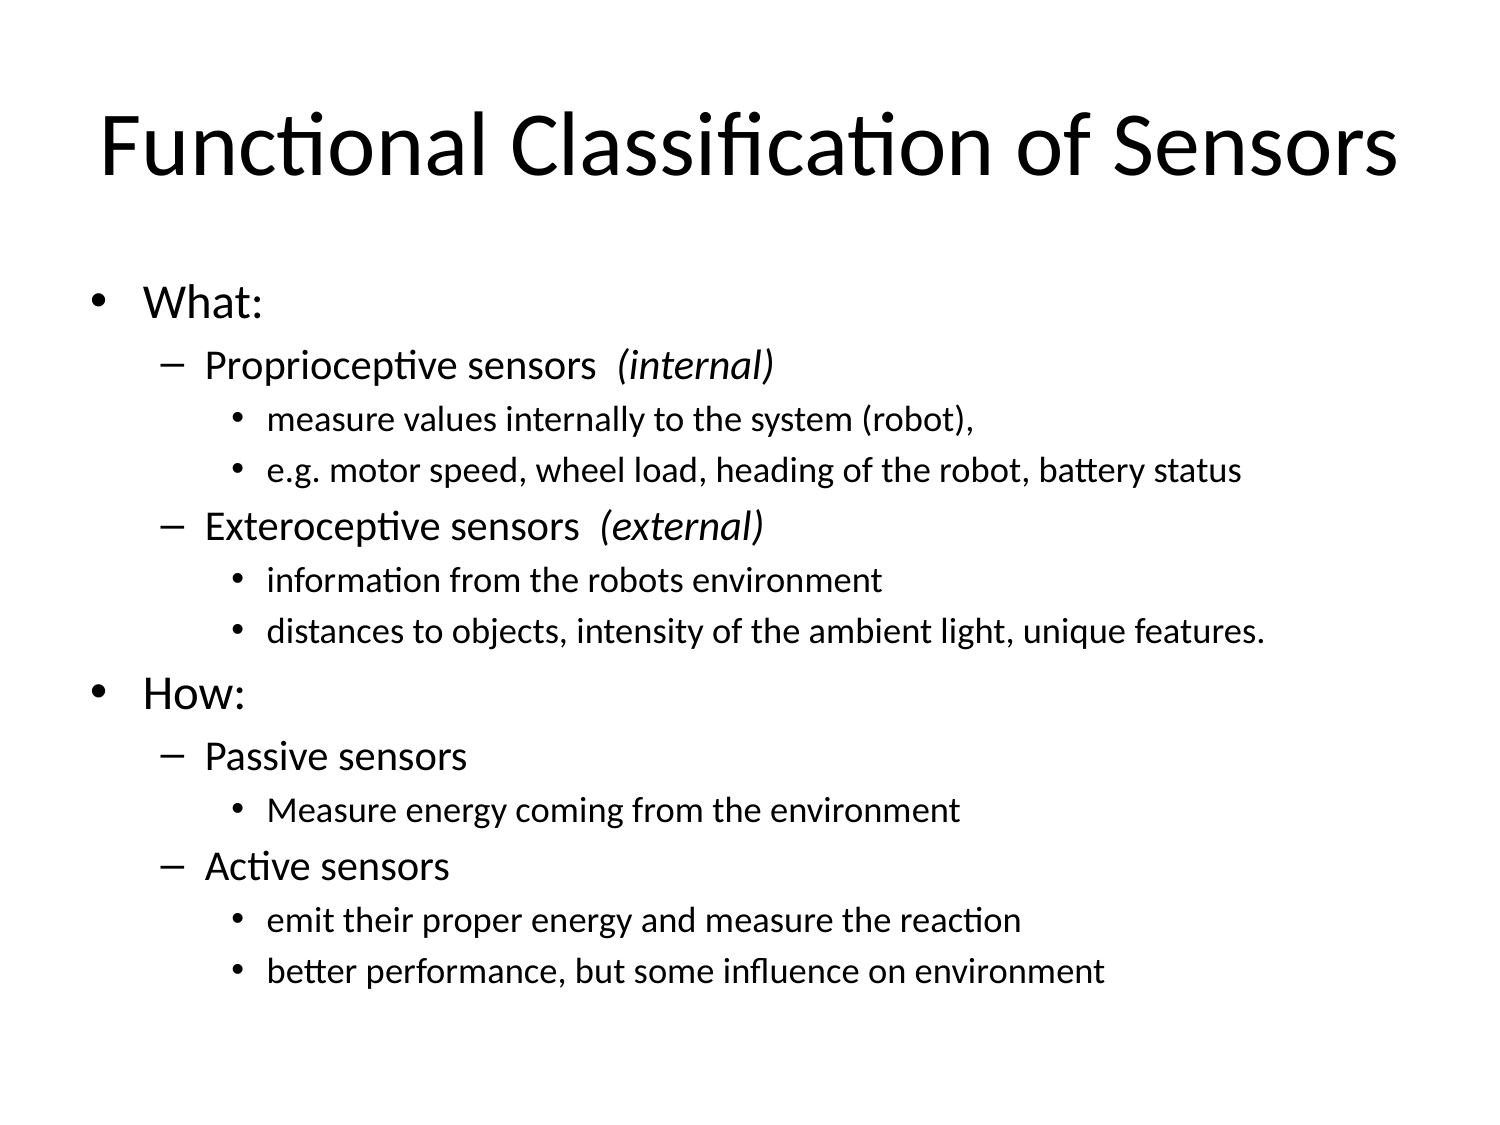

# Functional Classification of Sensors
What:
Proprioceptive sensors  (internal)
measure values internally to the system (robot),
e.g. motor speed, wheel load, heading of the robot, battery status
Exteroceptive sensors  (external)
information from the robots environment
distances to objects, intensity of the ambient light, unique features.
How:
Passive sensors
Measure energy coming from the environment
Active sensors
emit their proper energy and measure the reaction
better performance, but some influence on environment